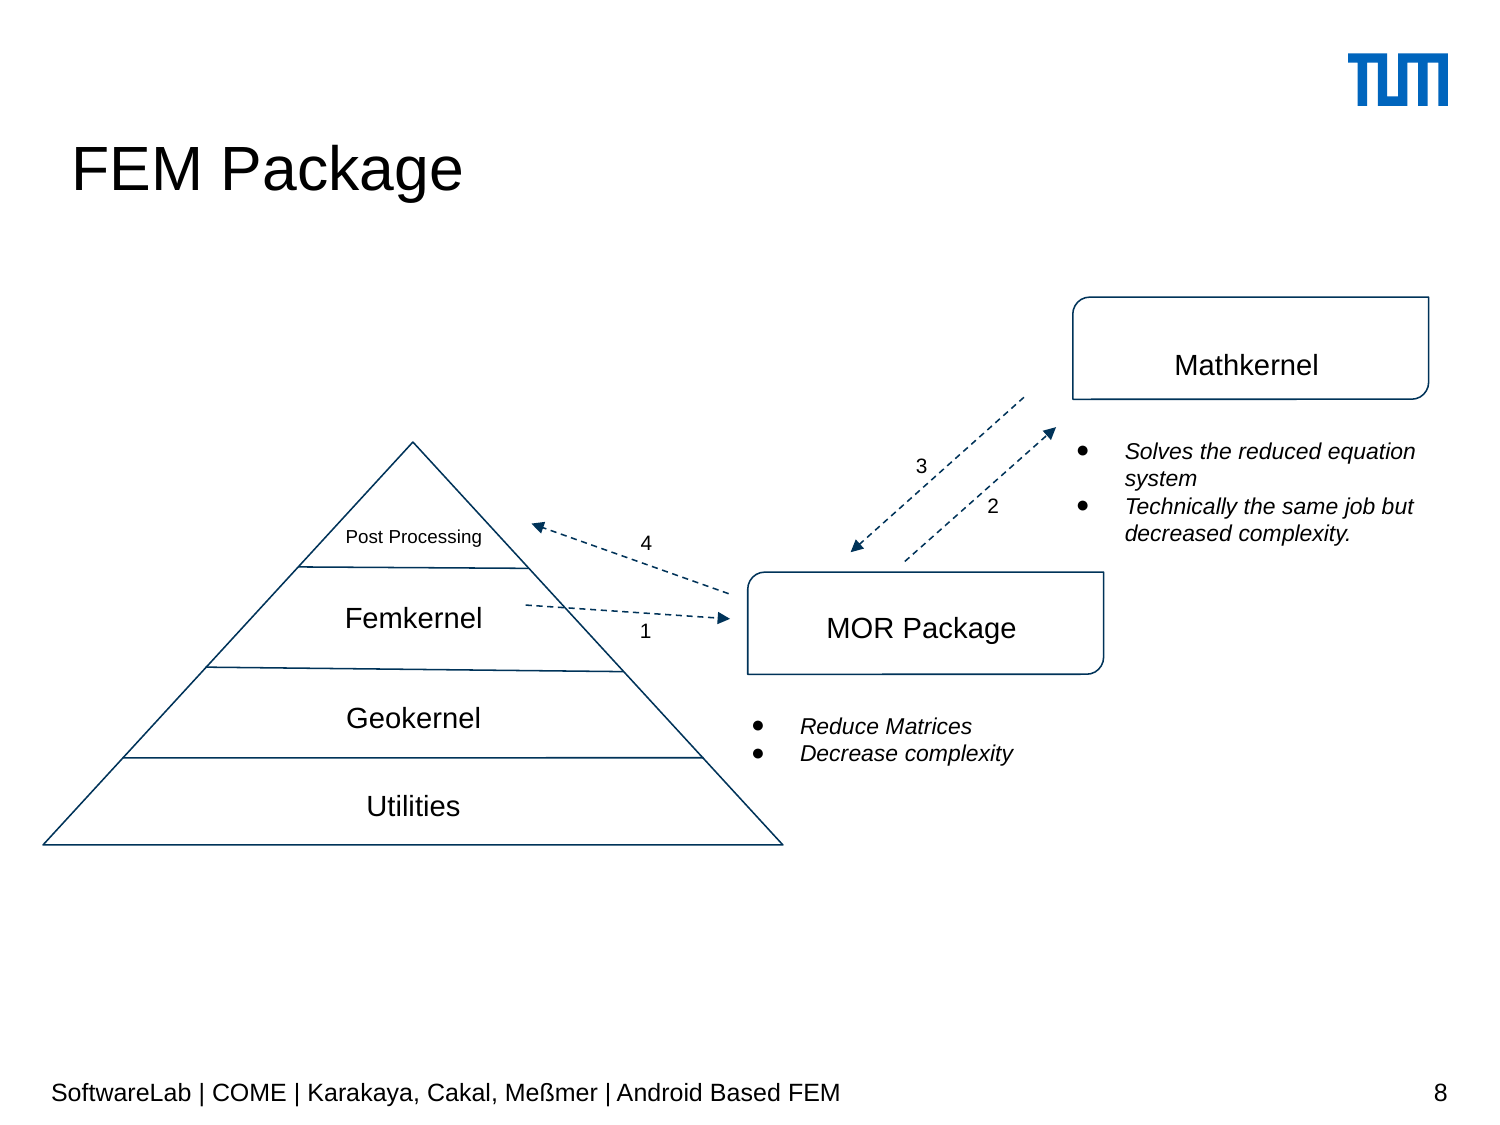

FEM Package

Mathkernel
Solves the reduced equation system
Technically the same job but decreased complexity.
3

2
Post Processing
4

Femkernel
MOR Package
1
Geokernel
Reduce Matrices
Decrease complexity
Utilities
SoftwareLab | COME | Karakaya, Cakal, Meßmer | Android Based FEM
8